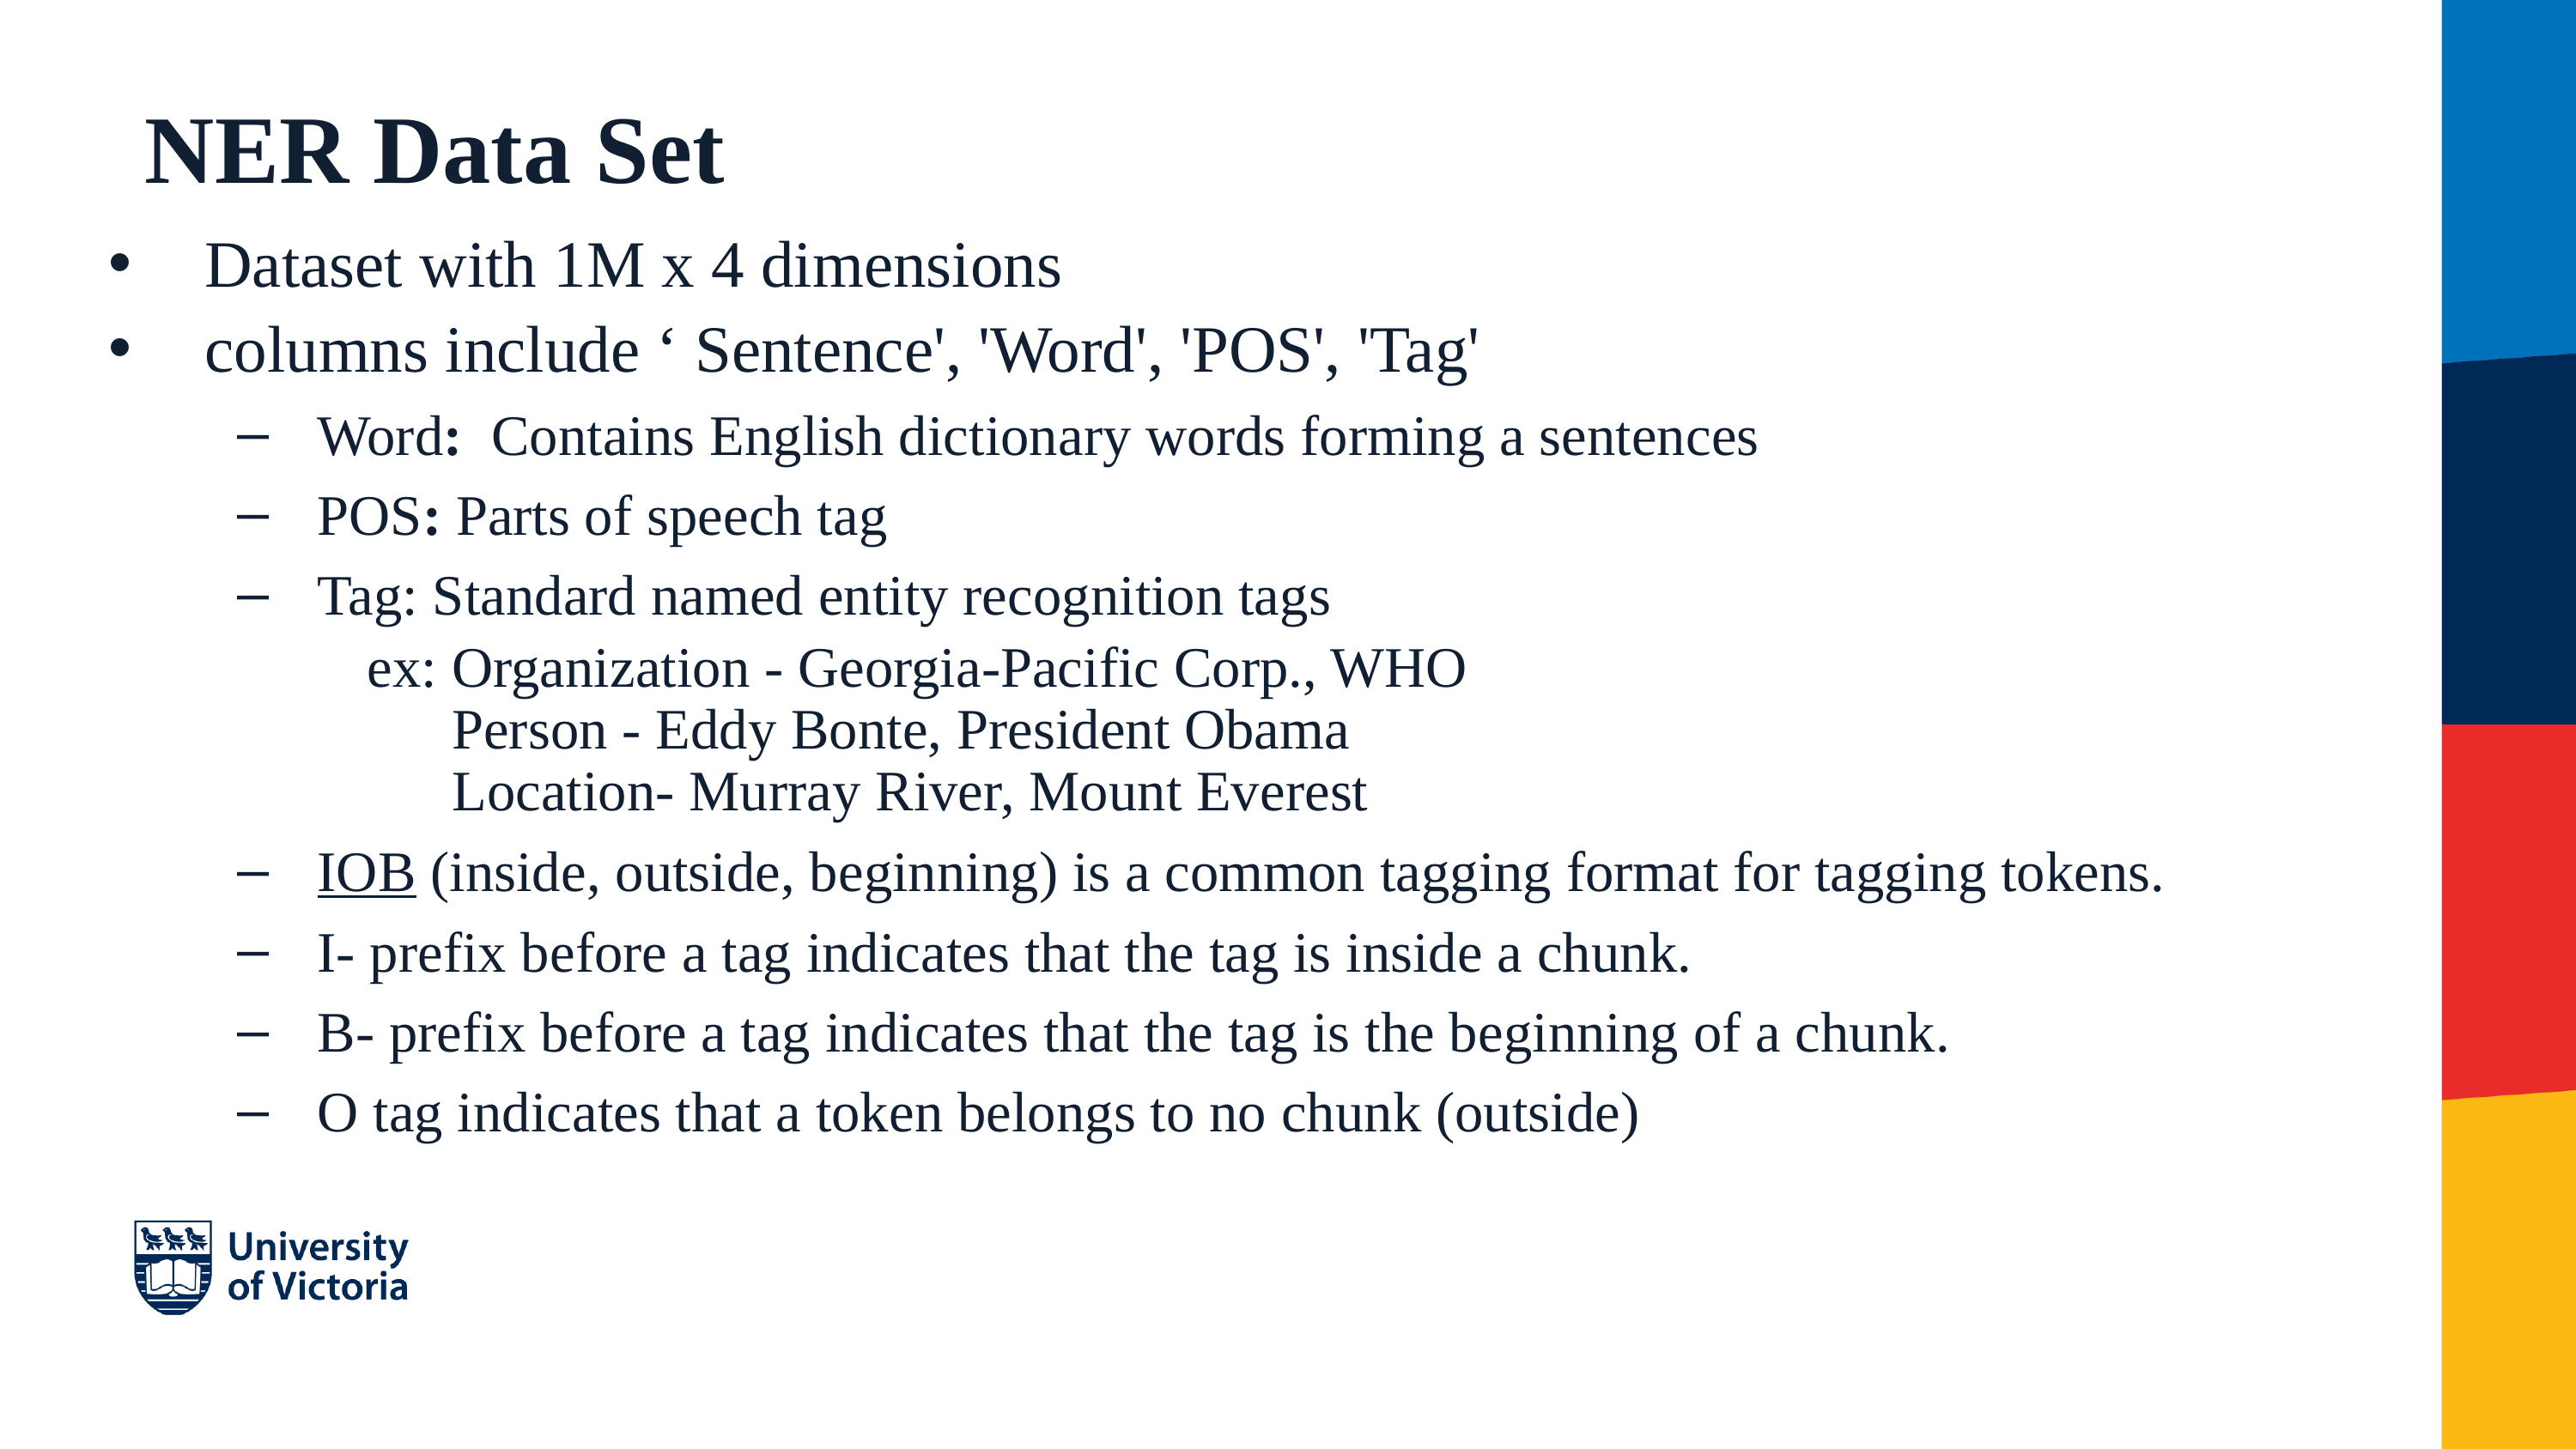

# NER Data Set
Dataset with 1M x 4 dimensions
columns include ‘ Sentence', 'Word', 'POS', 'Tag'
Word:  Contains English dictionary words forming a sentences
POS: Parts of speech tag
Tag: Standard named entity recognition tags
                  ex: Organization - Georgia-Pacific Corp., WHO
		      Person - Eddy Bonte, President Obama
		      Location- Murray River, Mount Everest
IOB (inside, outside, beginning) is a common tagging format for tagging tokens.
I- prefix before a tag indicates that the tag is inside a chunk.
B- prefix before a tag indicates that the tag is the beginning of a chunk.
O tag indicates that a token belongs to no chunk (outside)